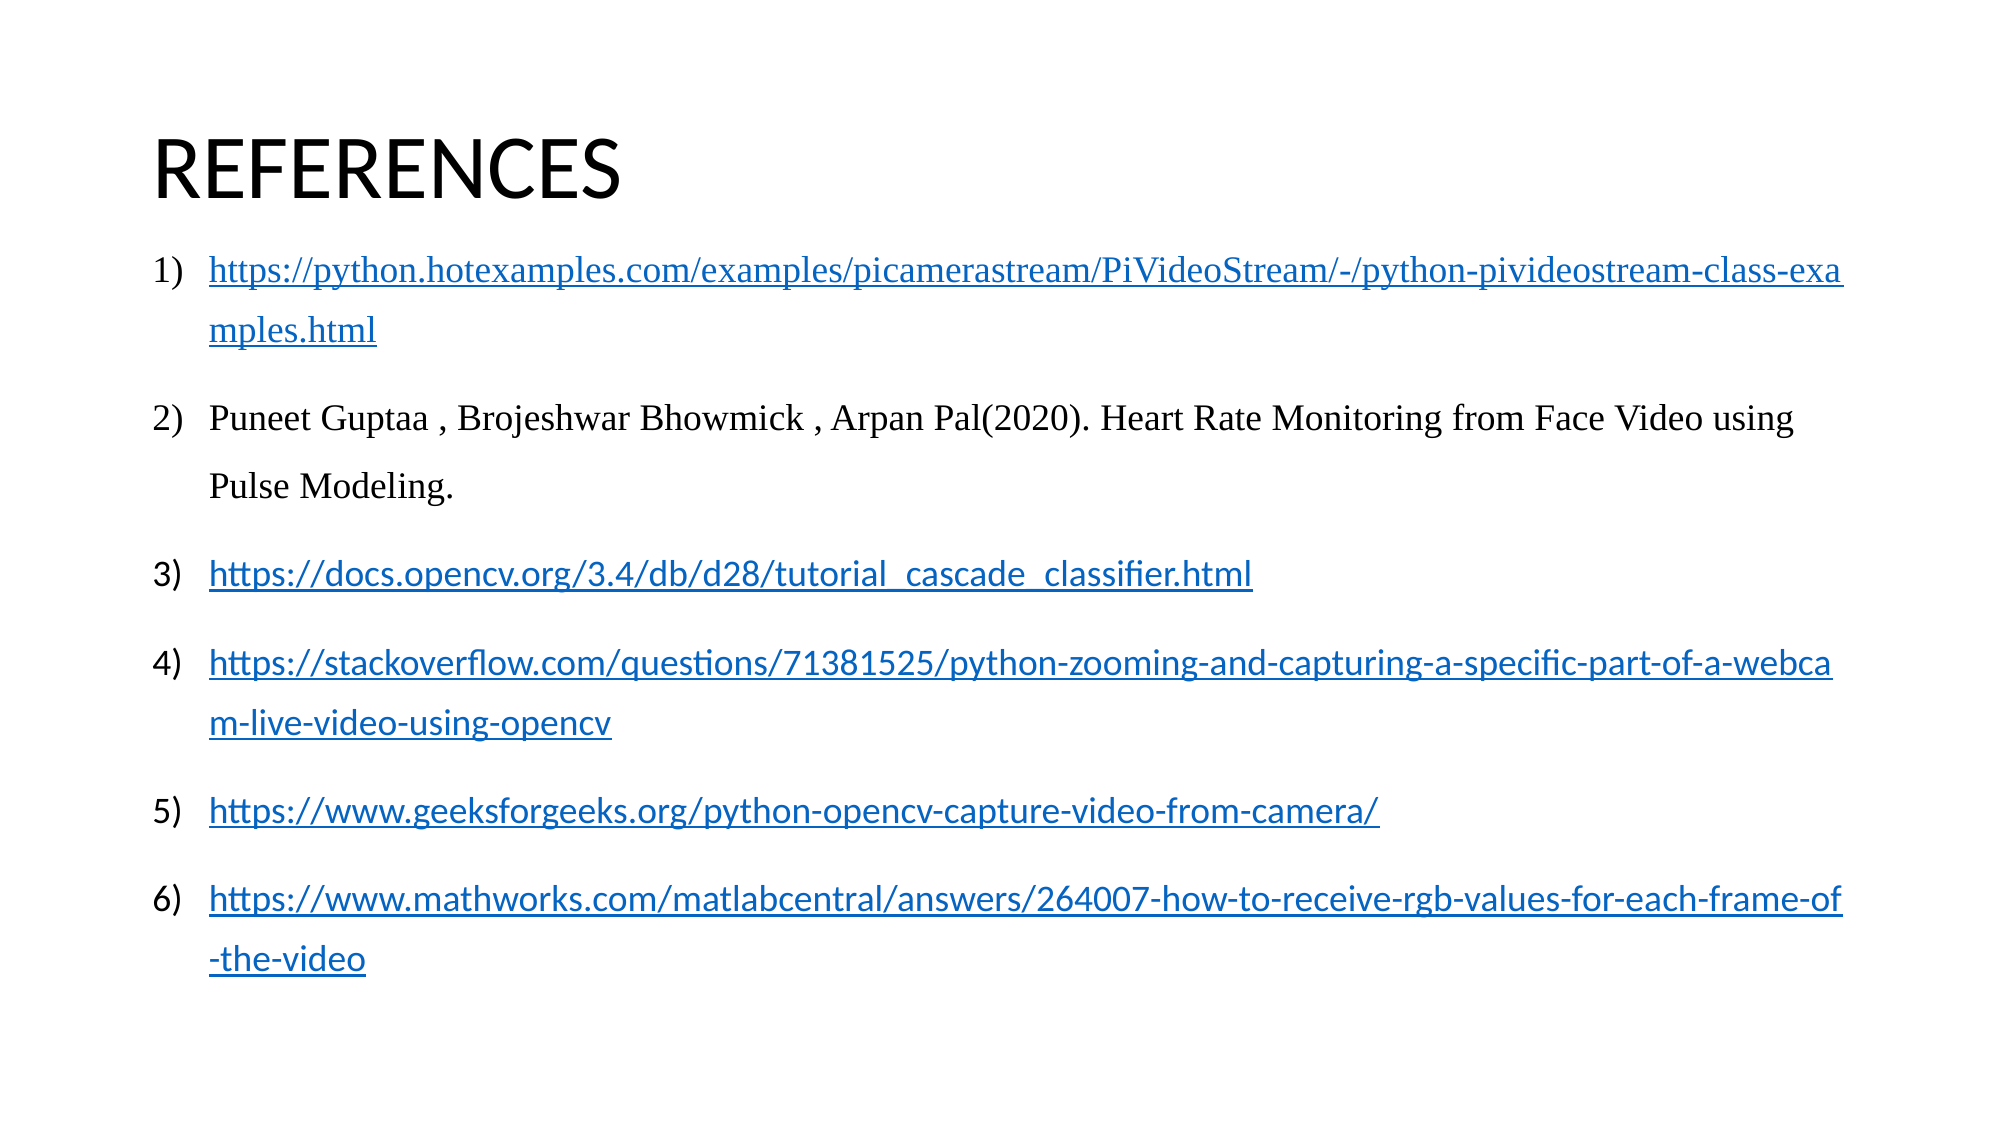

# REFERENCES
https://python.hotexamples.com/examples/picamerastream/PiVideoStream/-/python-pivideostream-class-examples.html
Puneet Guptaa , Brojeshwar Bhowmick , Arpan Pal(2020). Heart Rate Monitoring from Face Video using Pulse Modeling.
https://docs.opencv.org/3.4/db/d28/tutorial_cascade_classifier.html
https://stackoverflow.com/questions/71381525/python-zooming-and-capturing-a-specific-part-of-a-webcam-live-video-using-opencv
https://www.geeksforgeeks.org/python-opencv-capture-video-from-camera/
https://www.mathworks.com/matlabcentral/answers/264007-how-to-receive-rgb-values-for-each-frame-of-the-video